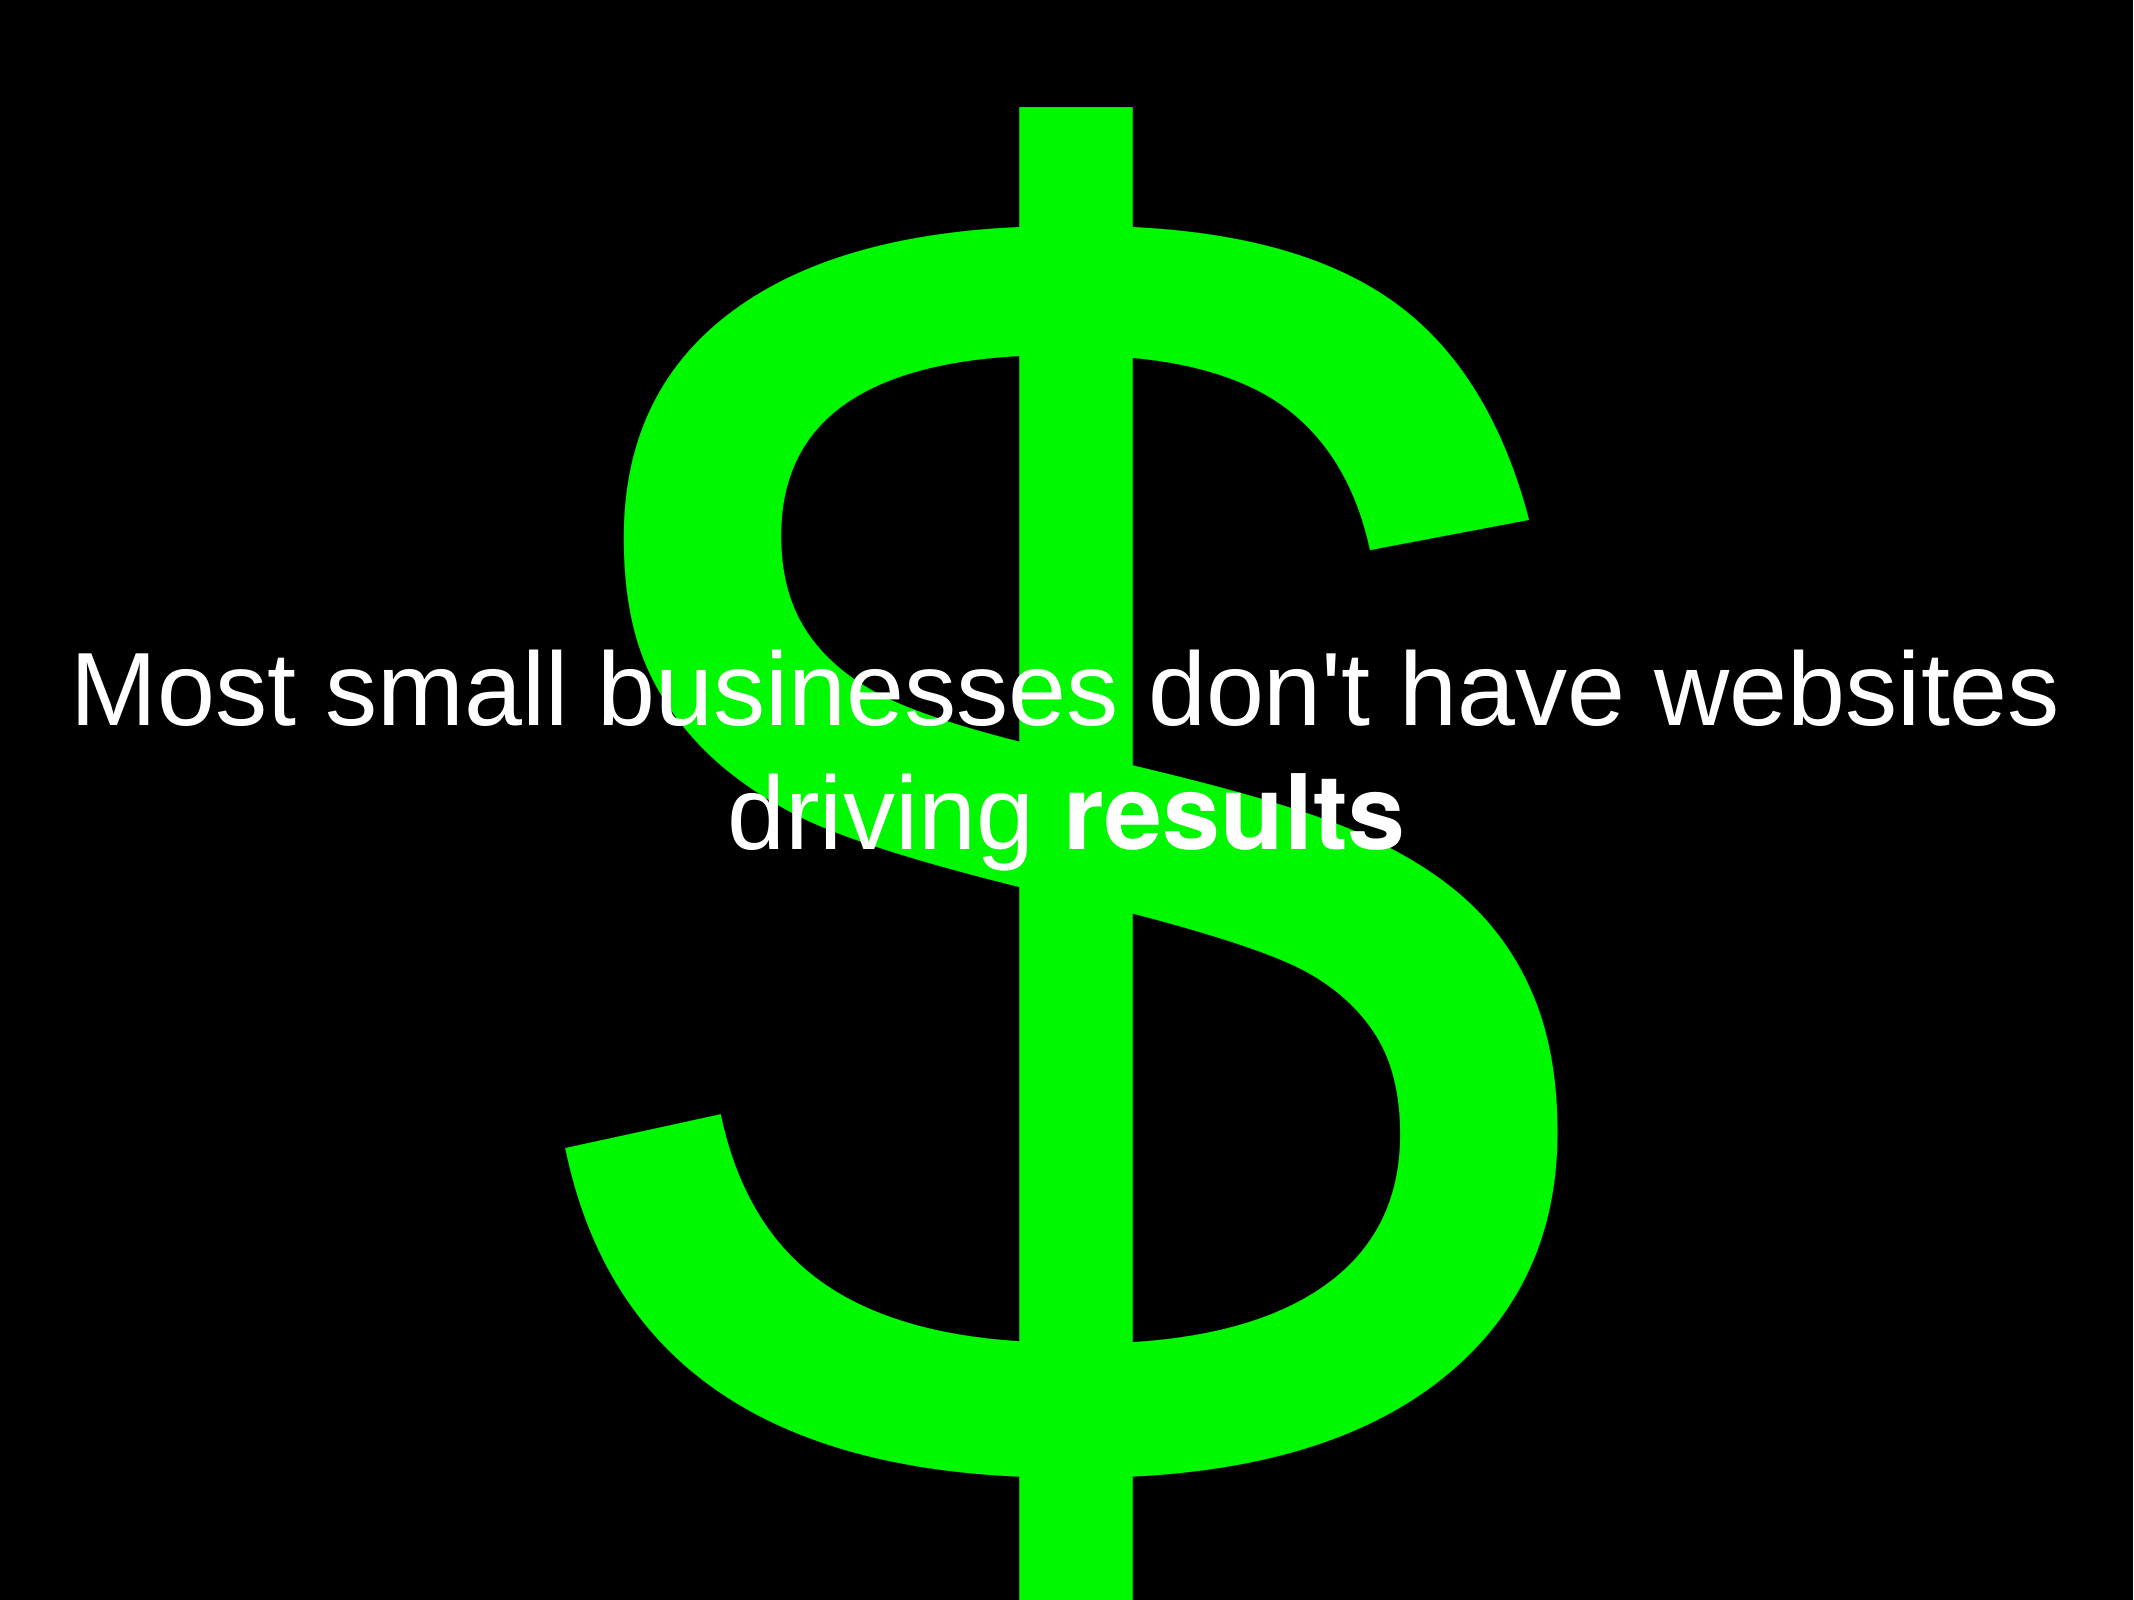

$
Most small businesses don't have websites
driving results